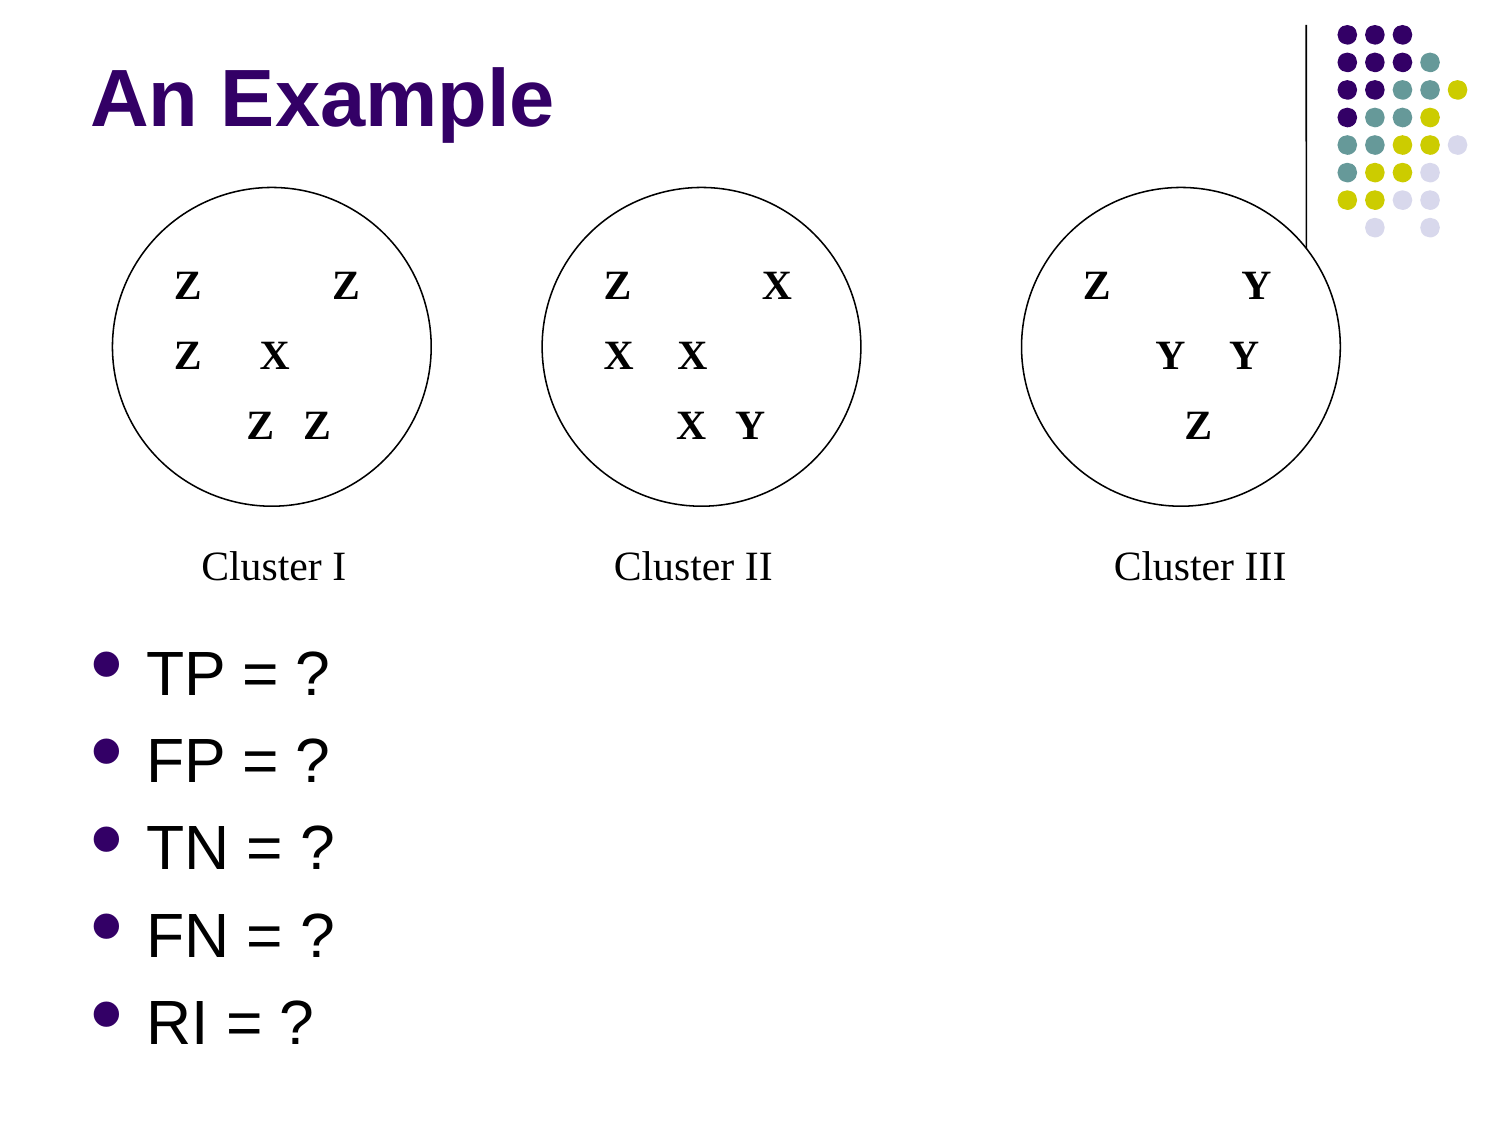

# An Example
Z         Z
Z    X
     Z  Z
Z         X
X   X
     X  Y
Z         Y
     Y   Y
       Z
Cluster I
Cluster II
Cluster III
TP = ?
FP = ?
TN = ?
FN = ?
RI = ?